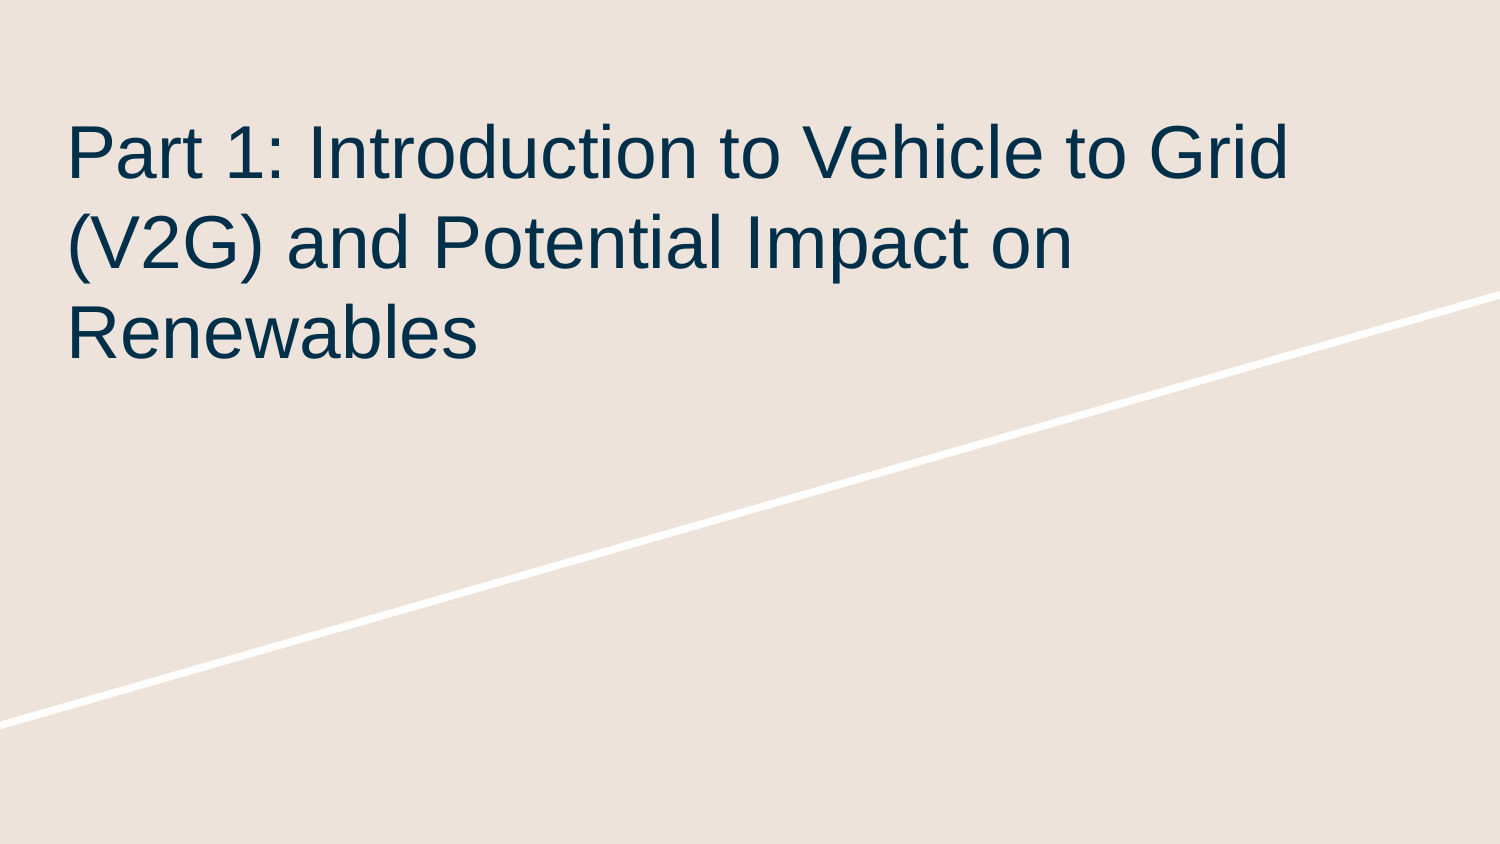

# Part 1: Introduction to Vehicle to Grid (V2G) and Potential Impact on Renewables